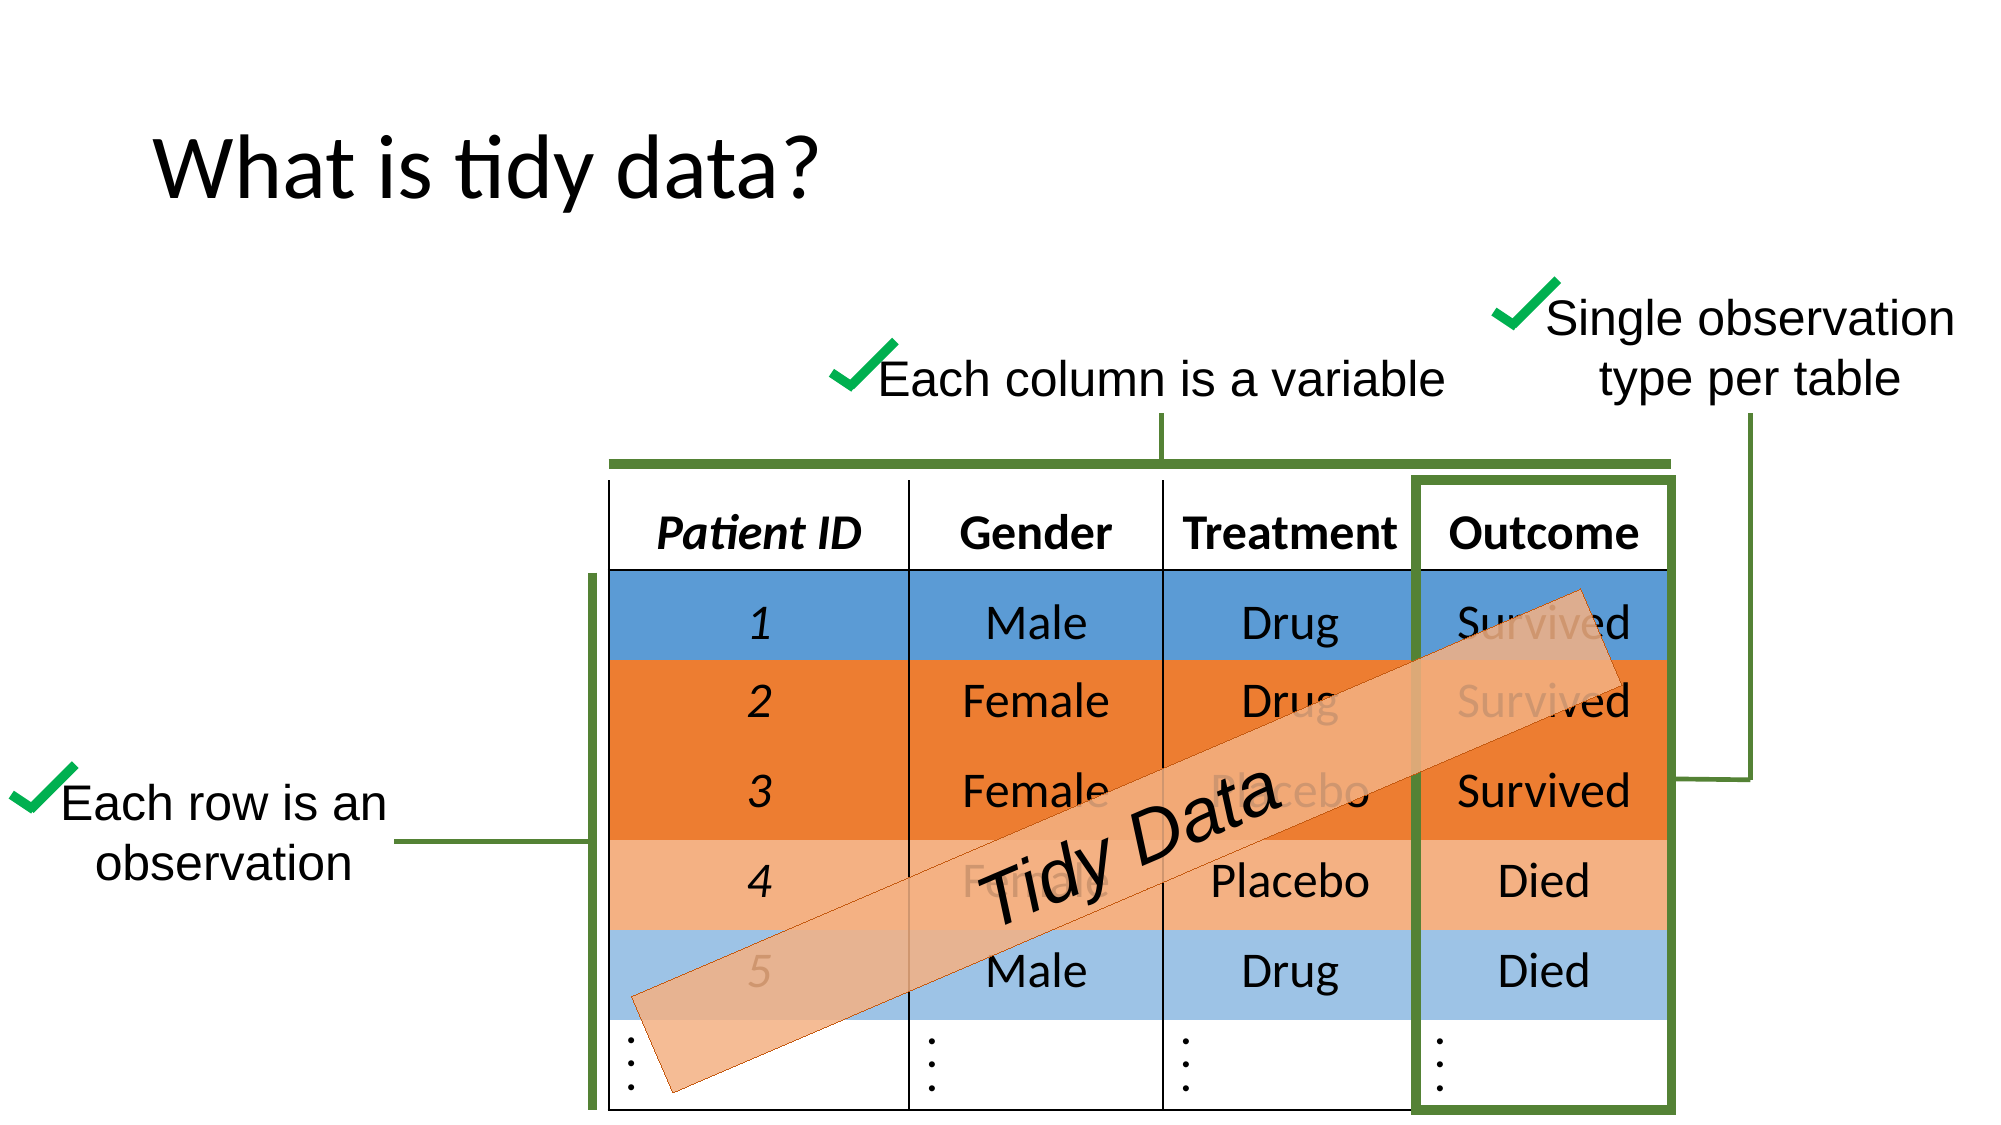

# What is tidy data?
Single observation type per table
Each column is a variable
| Patient ID | Gender | Treatment | Outcome |
| --- | --- | --- | --- |
| 1 | Male | Drug | Survived |
| 2 | Female | Drug | Survived |
| 3 | Female | Placebo | Survived |
| 4 | Female | Placebo | Died |
| 5 | Male | Drug | Died |
| . . . | . . . | . . . | . . . |

Each row is an observation
Tidy Data